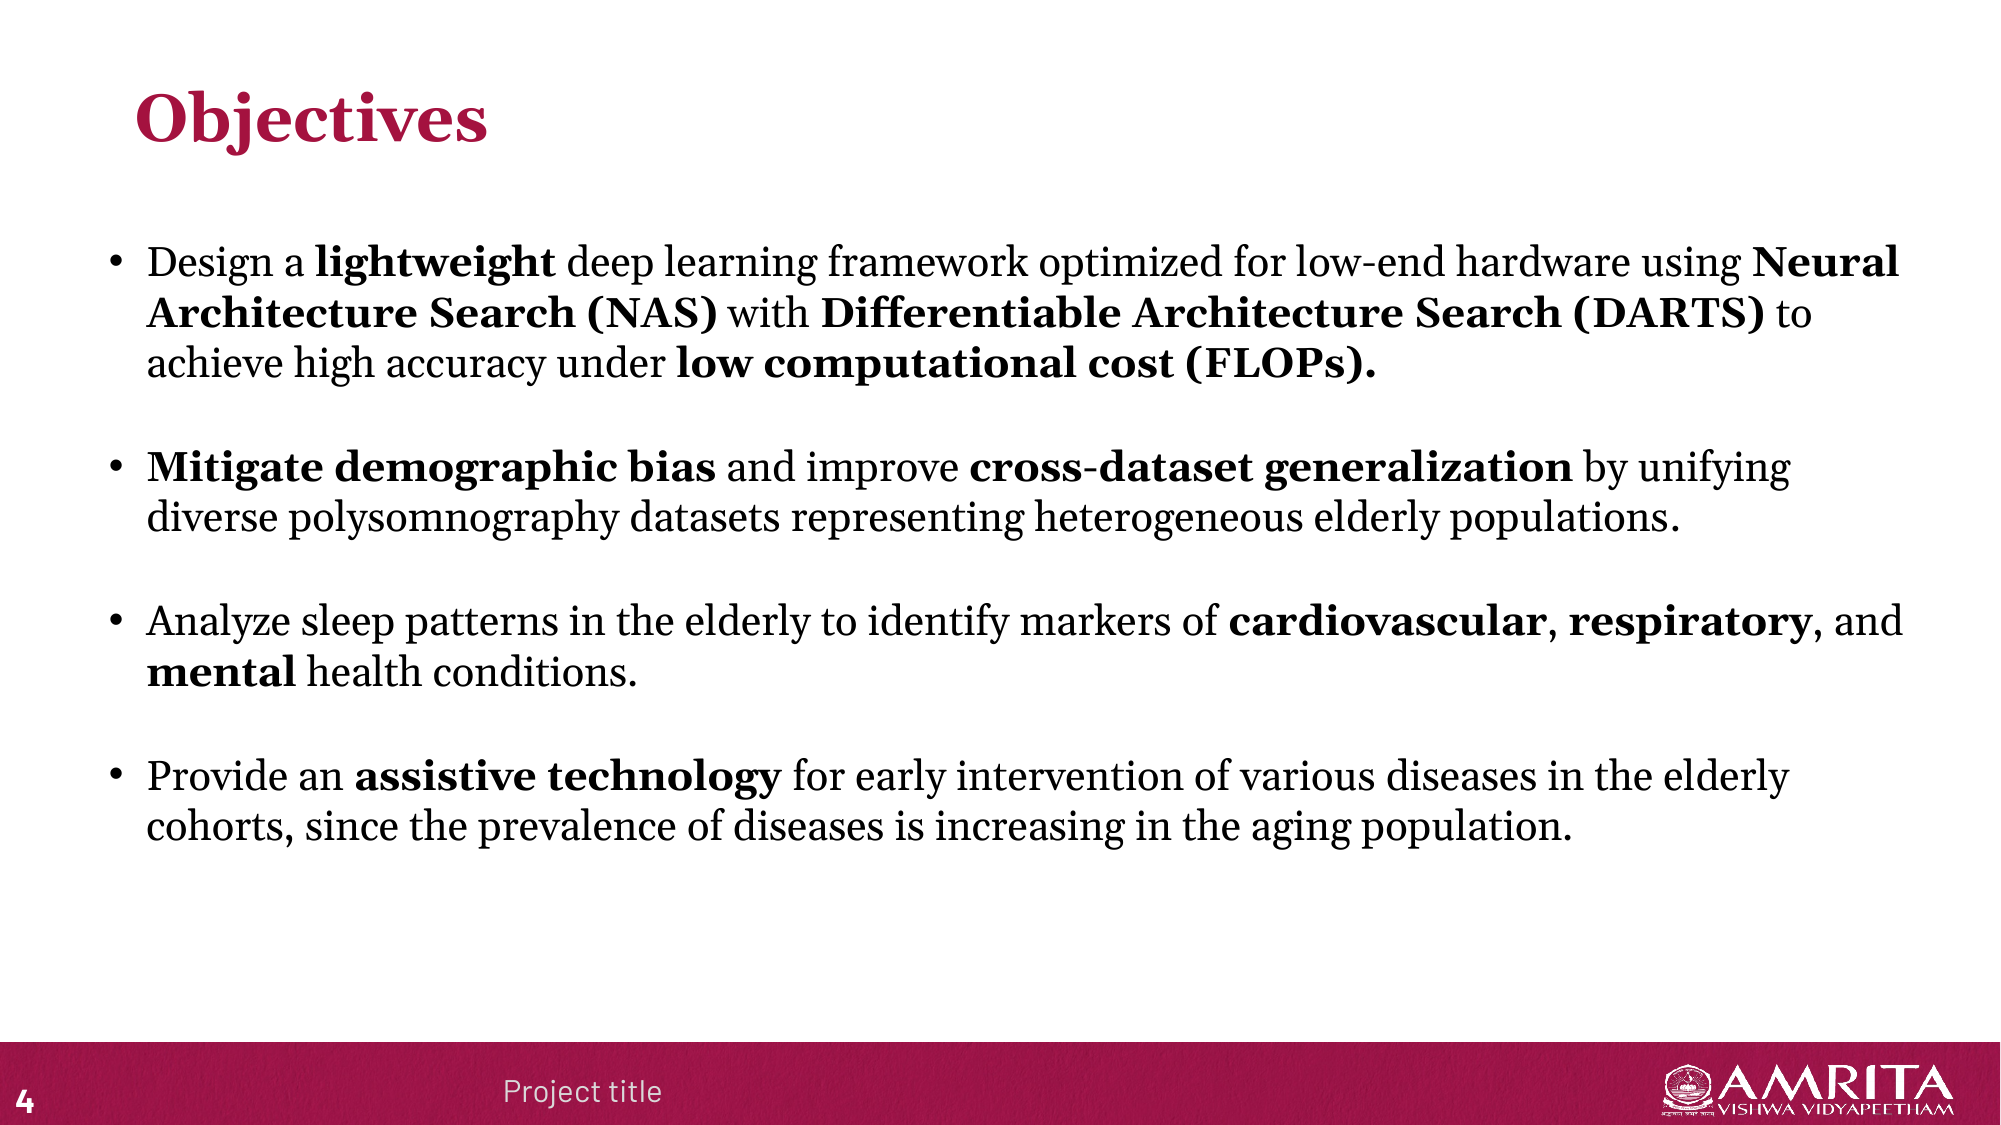

# Objectives
Design a lightweight deep learning framework optimized for low-end hardware using Neural Architecture Search (NAS) with Differentiable Architecture Search (DARTS) to achieve high accuracy under low computational cost (FLOPs).

Mitigate demographic bias and improve cross-dataset generalization by unifying diverse polysomnography datasets representing heterogeneous elderly populations.

Analyze sleep patterns in the elderly to identify markers of cardiovascular, respiratory, and mental health conditions.

Provide an assistive technology for early intervention of various diseases in the elderly cohorts, since the prevalence of diseases is increasing in the aging population.
Project title
4